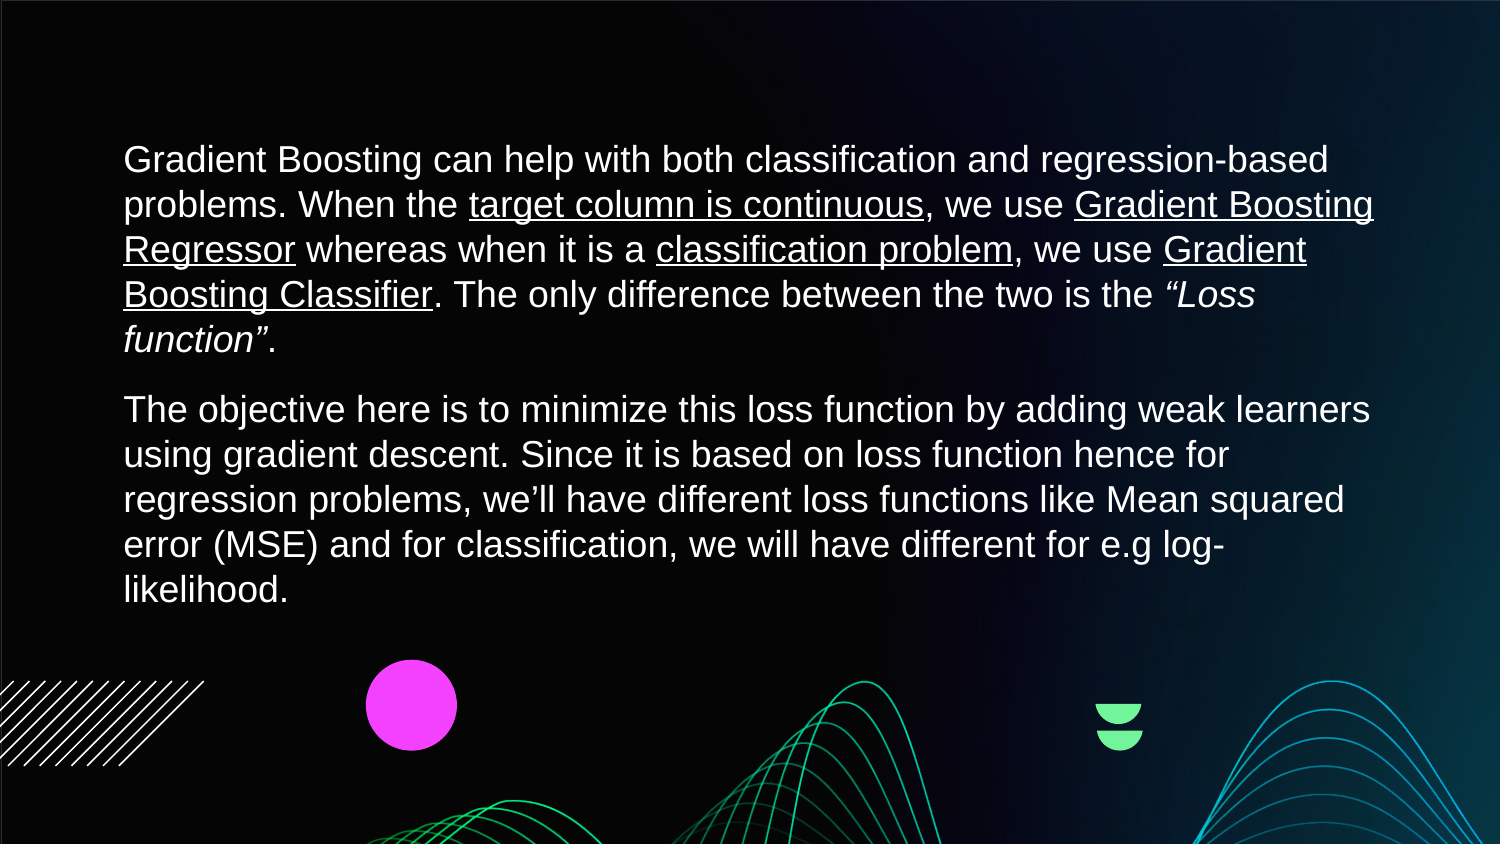

Gradient Boosting can help with both classification and regression-based problems. When the target column is continuous, we use Gradient Boosting Regressor whereas when it is a classification problem, we use Gradient Boosting Classifier. The only difference between the two is the “Loss function”.
The objective here is to minimize this loss function by adding weak learners using gradient descent. Since it is based on loss function hence for regression problems, we’ll have different loss functions like Mean squared error (MSE) and for classification, we will have different for e.g log-likelihood.